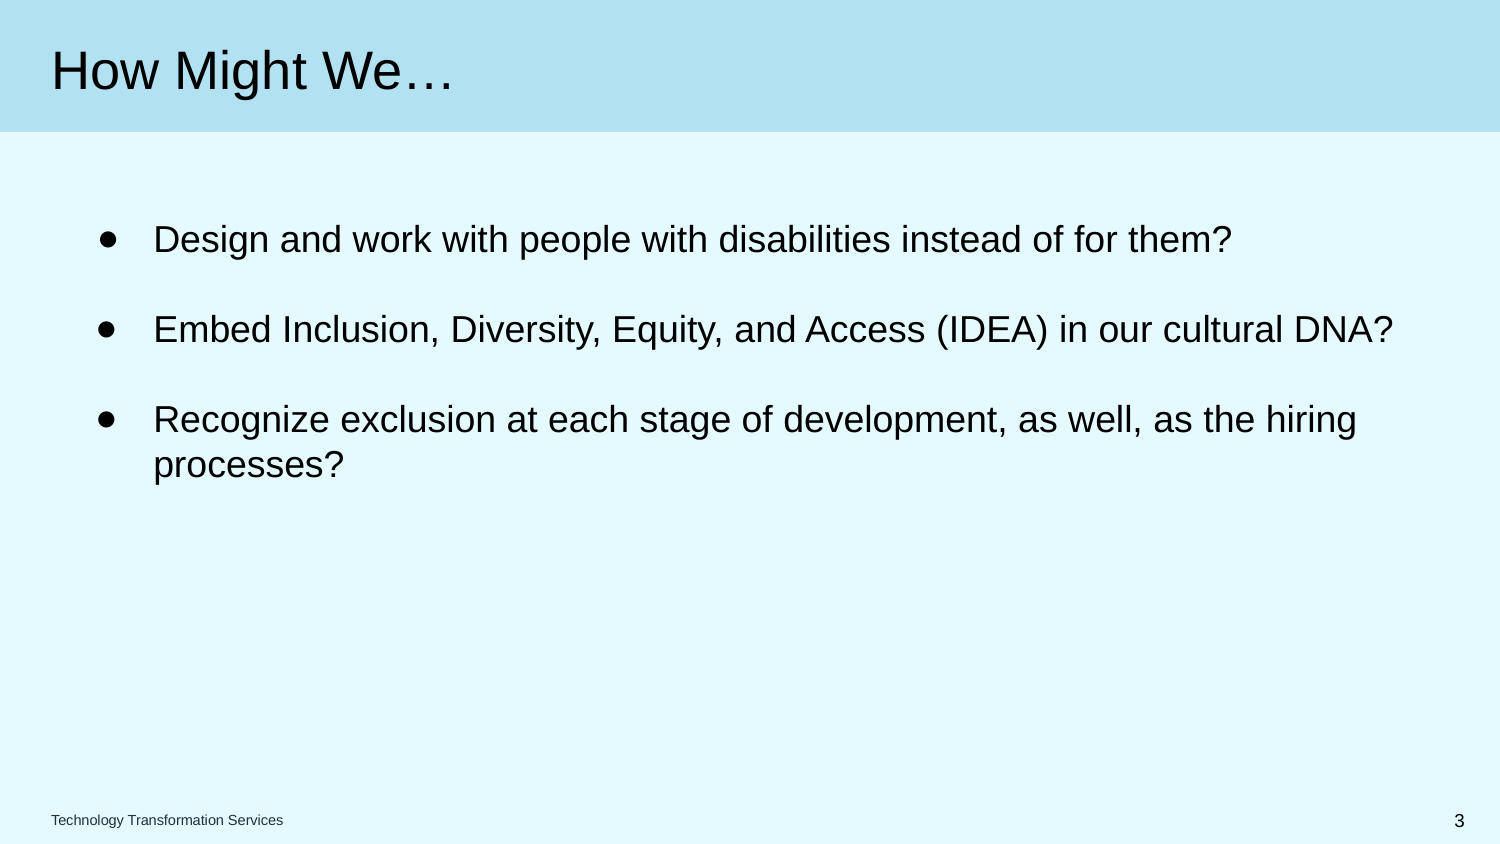

# How Might We…
Design and work with people with disabilities instead of for them?
Embed Inclusion, Diversity, Equity, and Access (IDEA) in our cultural DNA?

Recognize exclusion at each stage of development, as well, as the hiring processes?

3